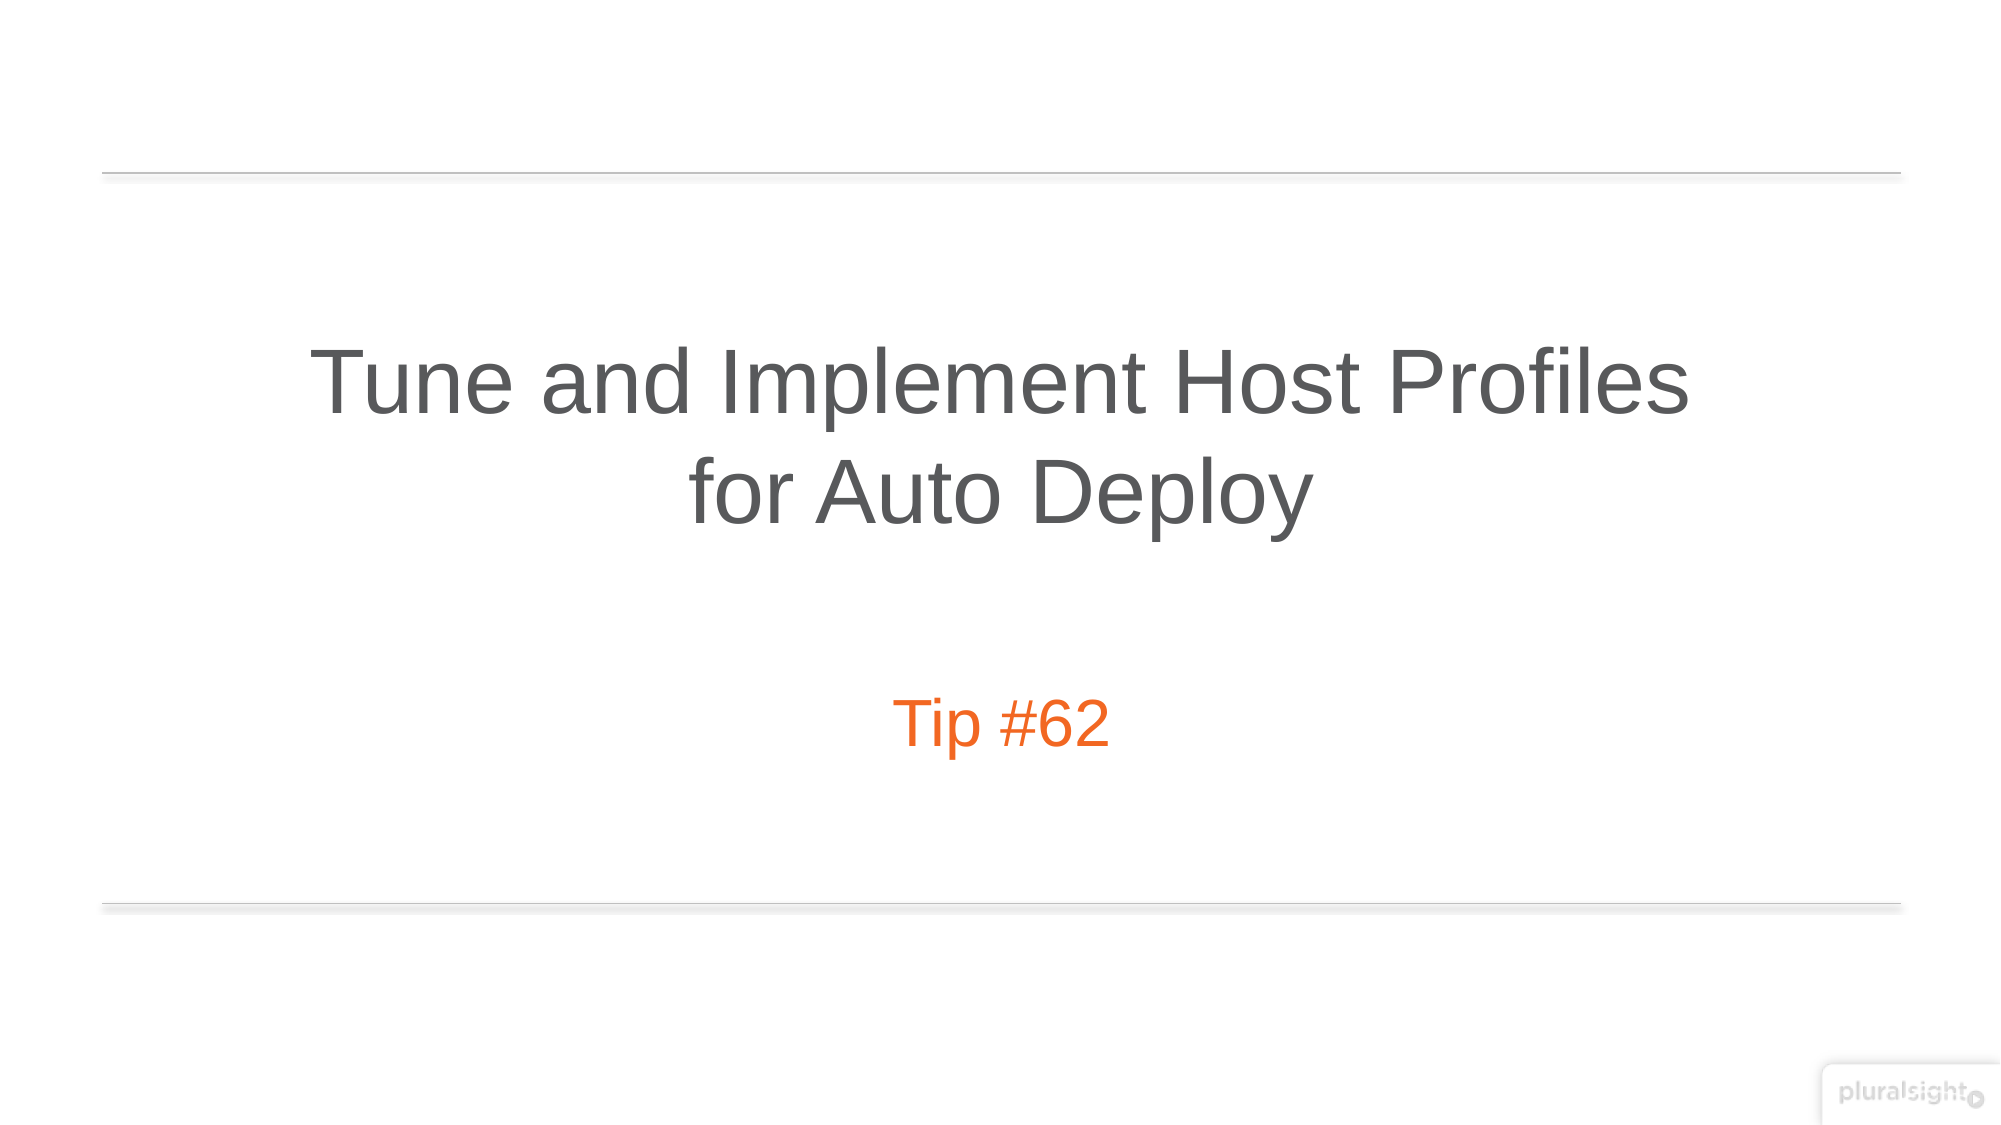

Tune and Implement Host Profiles
for Auto Deploy

Tip #62